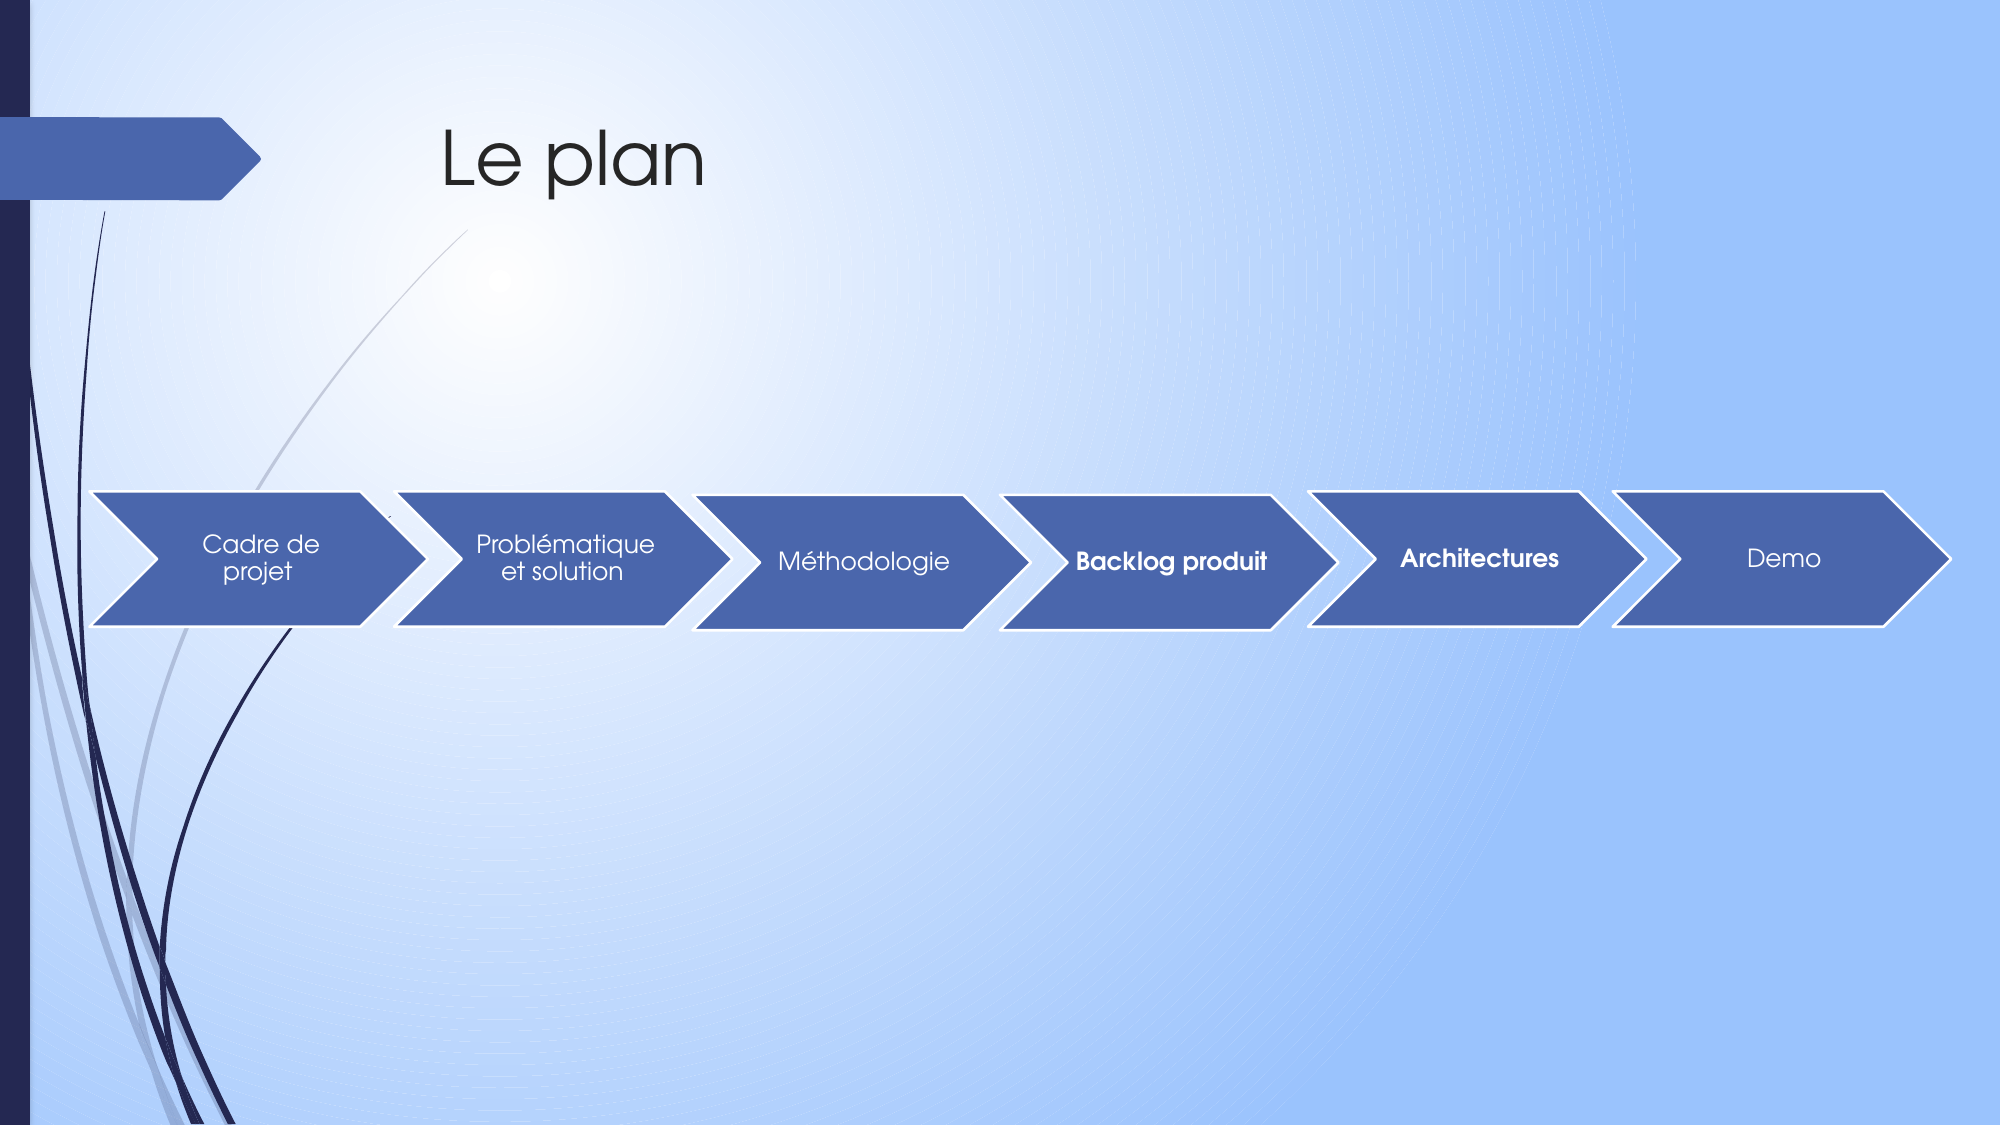

# Le plan
Cadre de projet
Problématique et solution
Backlog produit
Méthodologie
Architectures
Demo